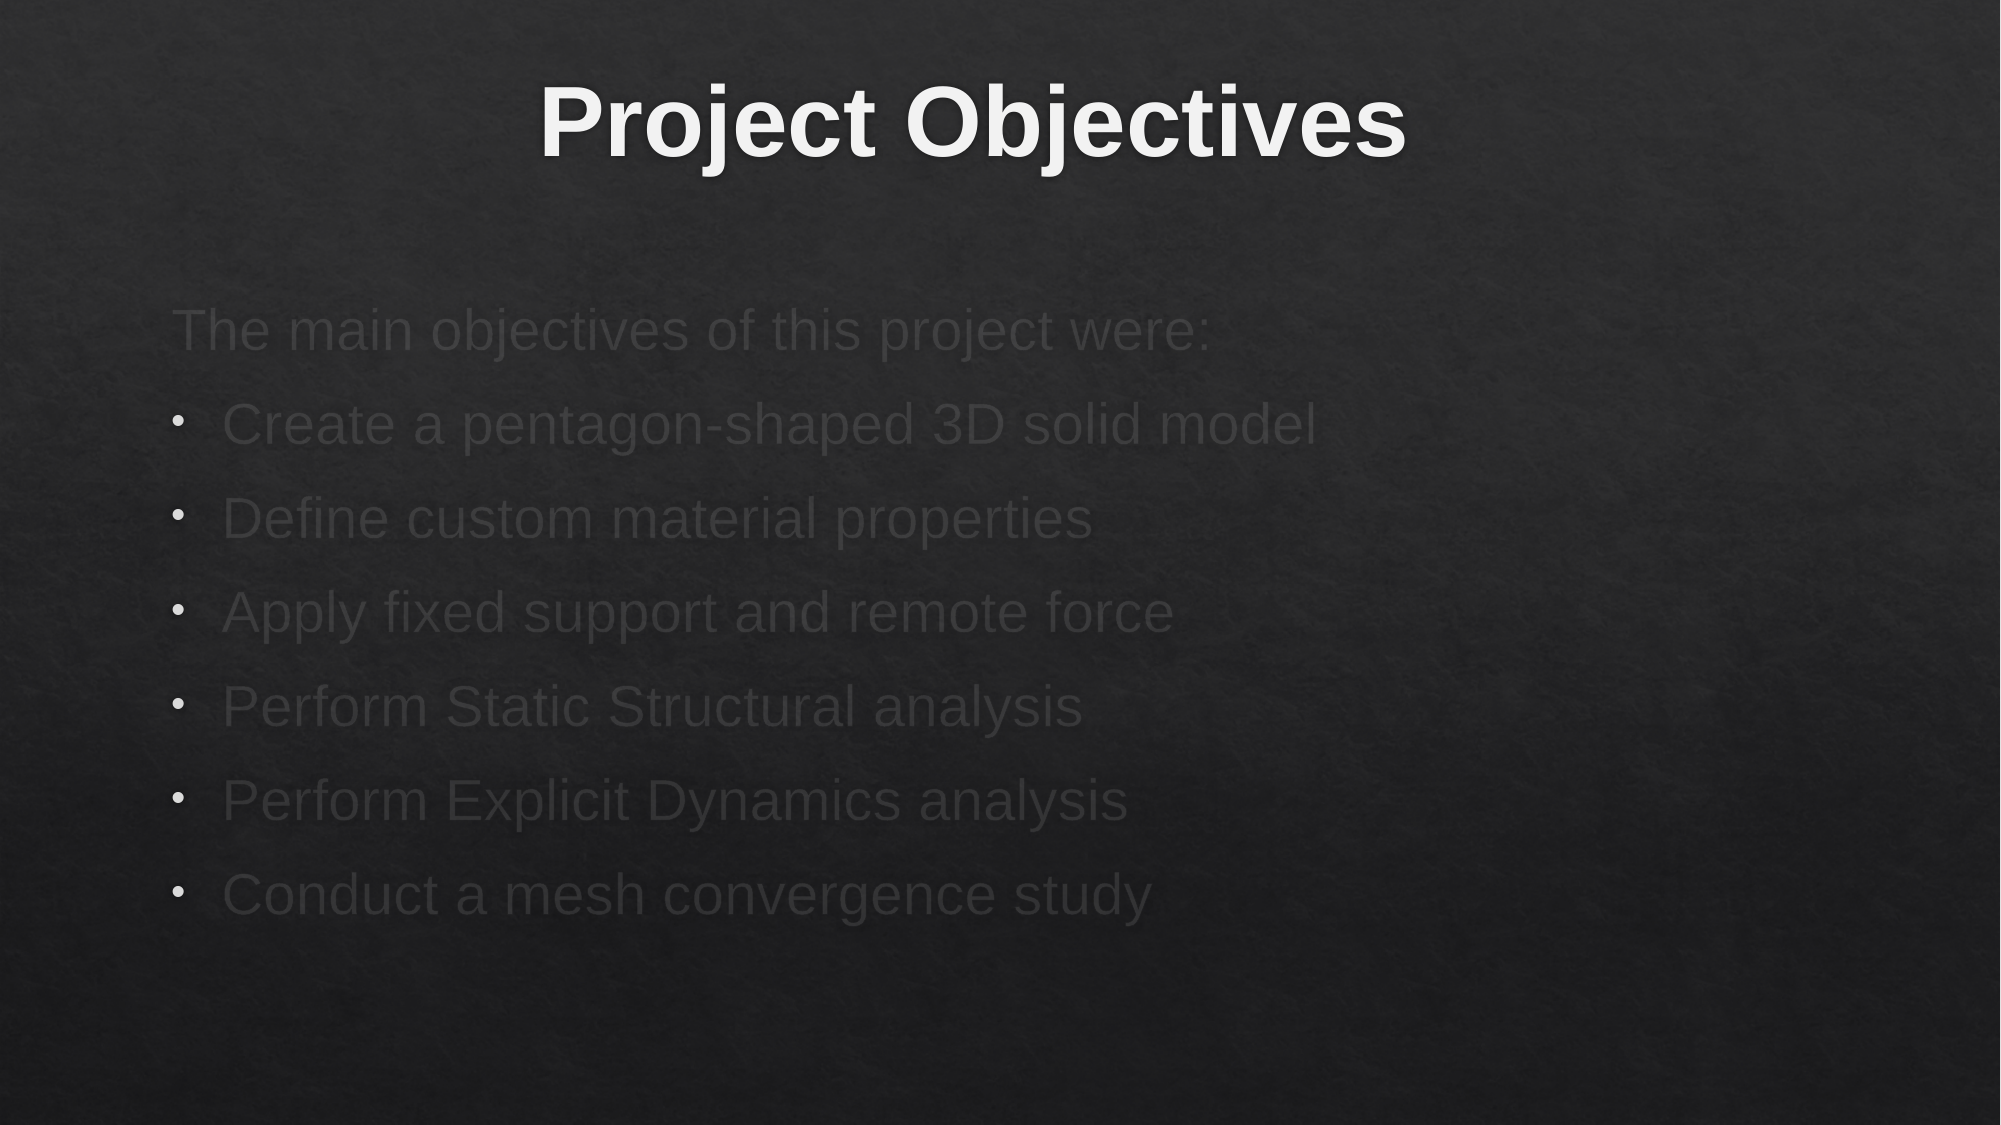

# Project Objectives
The main objectives of this project were:
Create a pentagon-shaped 3D solid model
Define custom material properties
Apply fixed support and remote force
Perform Static Structural analysis
Perform Explicit Dynamics analysis
Conduct a mesh convergence study